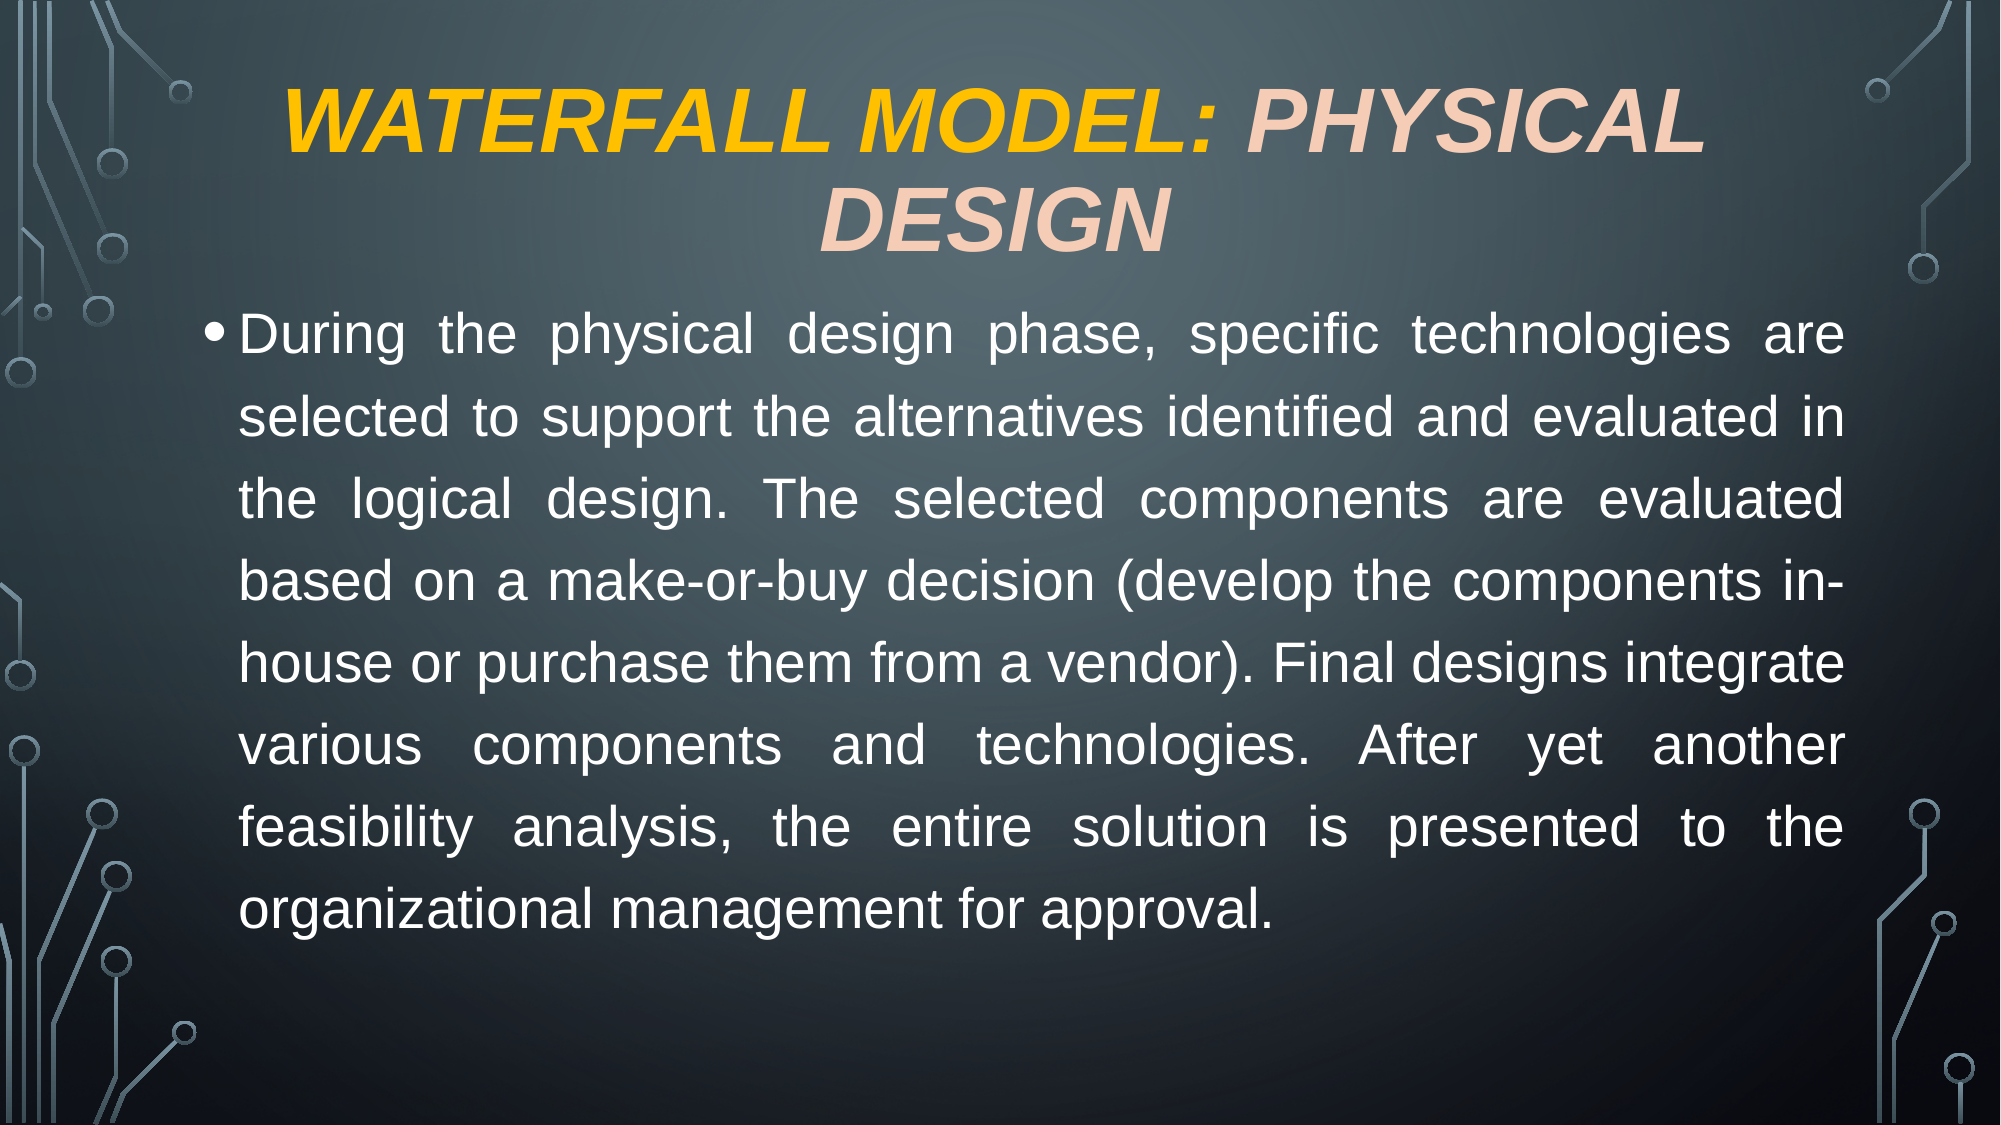

# Waterfall model: Physical DESIGN
During the physical design phase, specific technologies are selected to support the alternatives identified and evaluated in the logical design. The selected components are evaluated based on a make-or-buy decision (develop the components in-house or purchase them from a vendor). Final designs integrate various components and technologies. After yet another feasibility analysis, the entire solution is presented to the organizational management for approval.